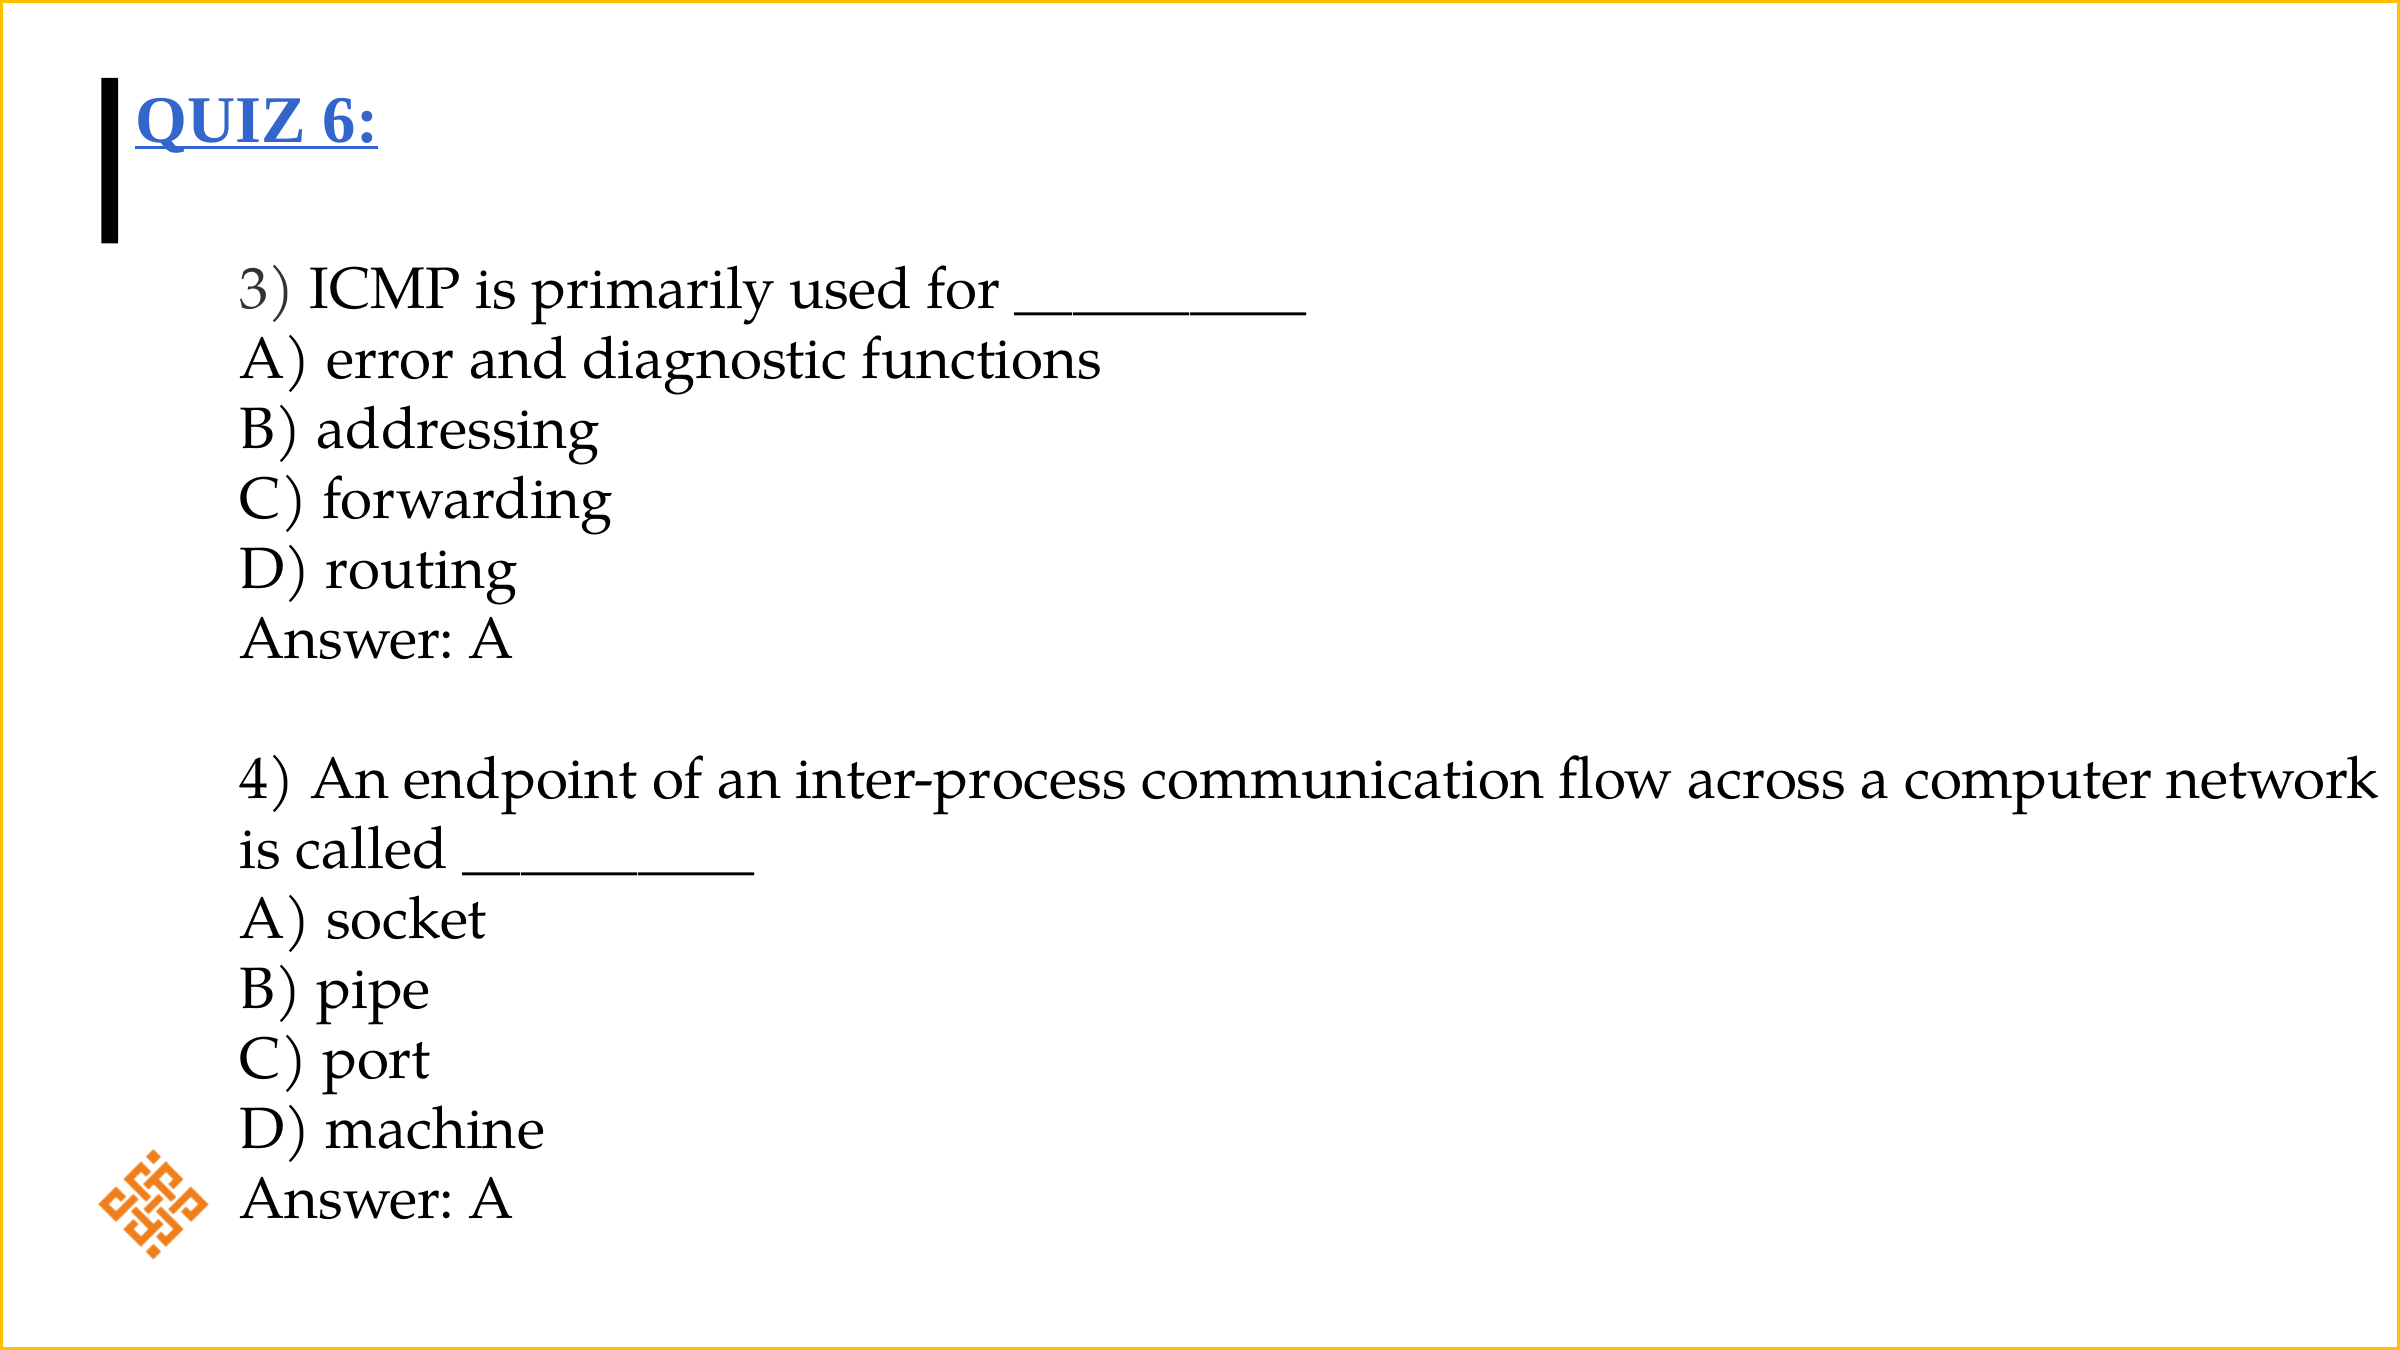

# Quiz 6:
3) ICMP is primarily used for __________
A) error and diagnostic functions
B) addressing
C) forwarding
D) routing
Answer: A

4) An endpoint of an inter-process communication flow across a computer network is called __________
A) socket
B) pipe
C) port
D) machine
Answer: A